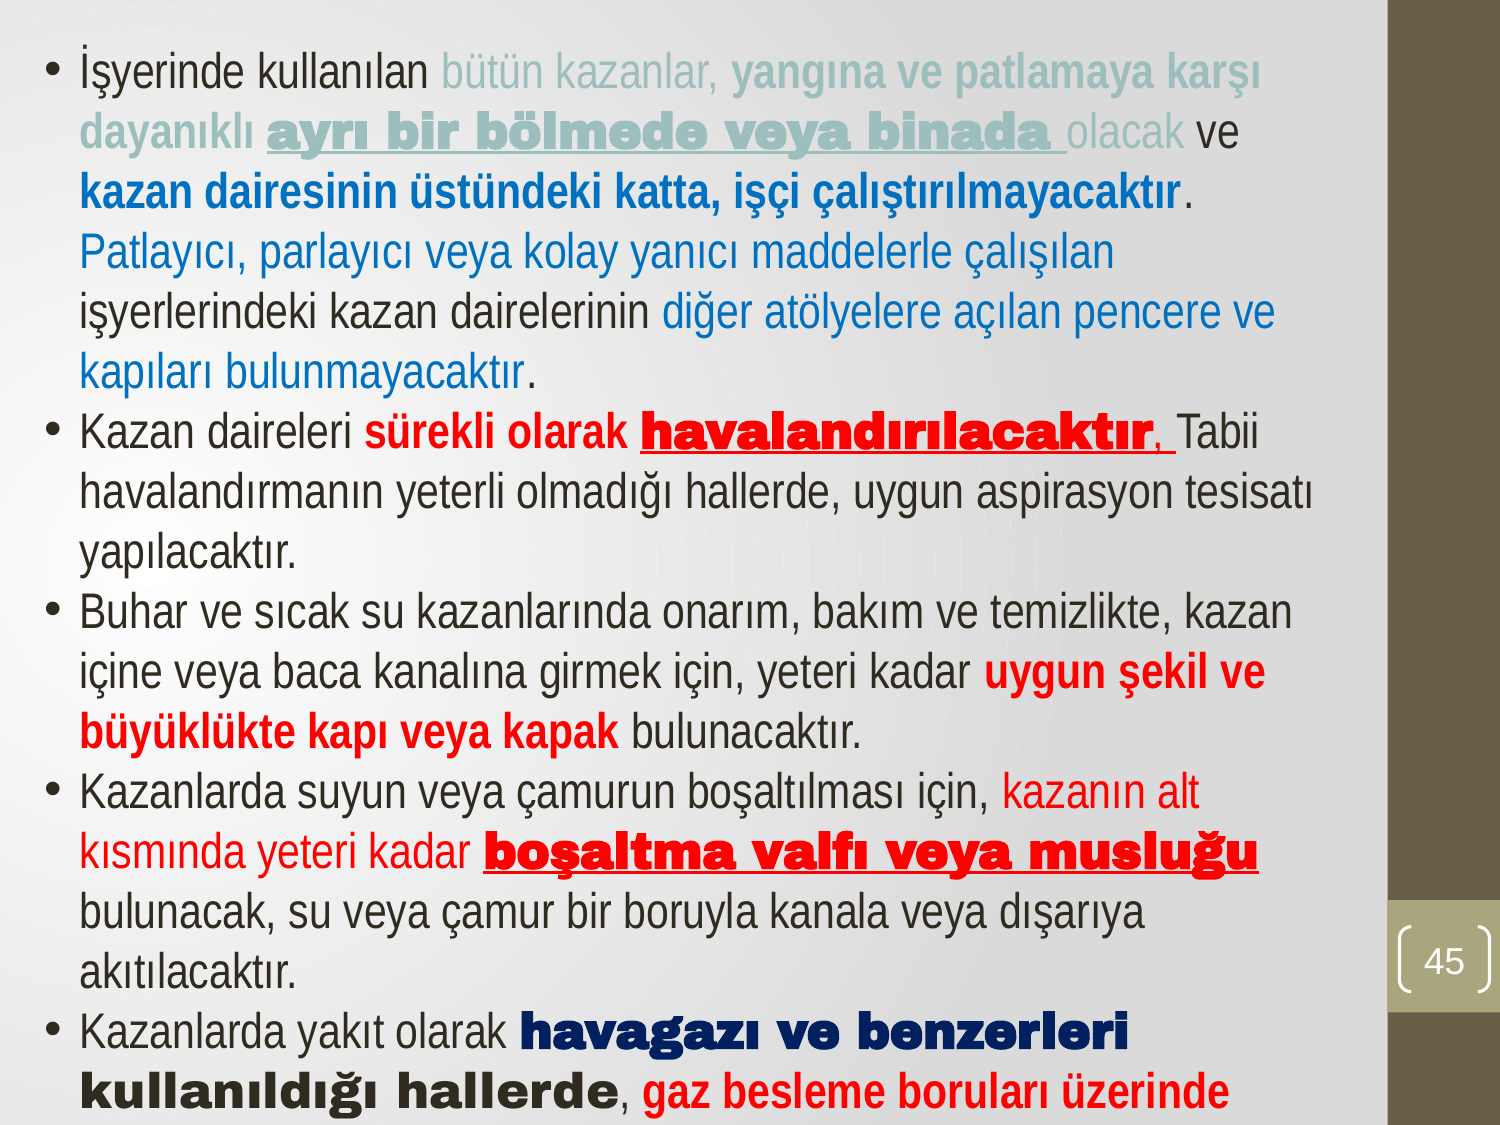

İşyerinde kullanılan bütün kazanlar, yangına ve patlamaya karşı dayanıklı ayrı bir bölmede veya binada olacak ve kazan dairesinin üstündeki katta, işçi çalıştırılmayacaktır. Patlayıcı, parlayıcı veya kolay yanıcı maddelerle çalışılan işyerlerindeki kazan dairelerinin diğer atölyelere açılan pencere ve kapıları bulunmayacaktır.
Kazan daireleri sürekli olarak havalandırılacaktır, Tabii havalandırmanın yeterli olmadığı hallerde, uygun aspirasyon tesisatı yapılacaktır.
Buhar ve sıcak su kazanlarında onarım, bakım ve temizlikte, kazan içine veya baca kanalına girmek için, yeteri kadar uygun şekil ve büyüklükte kapı veya kapak bulunacaktır.
Kazanlarda suyun veya çamurun boşaltılması için, kazanın alt kısmında yeteri kadar boşaltma valfı veya musluğu bulunacak, su veya çamur bir boruyla kanala veya dışarıya akıtılacaktır.
Kazanlarda yakıt olarak havagazı ve benzerleri kullanıldığı hallerde, gaz besleme boruları üzerinde ayarlanabilir bir musluk ve sulu emniyet kapları bulunacaktır.
45